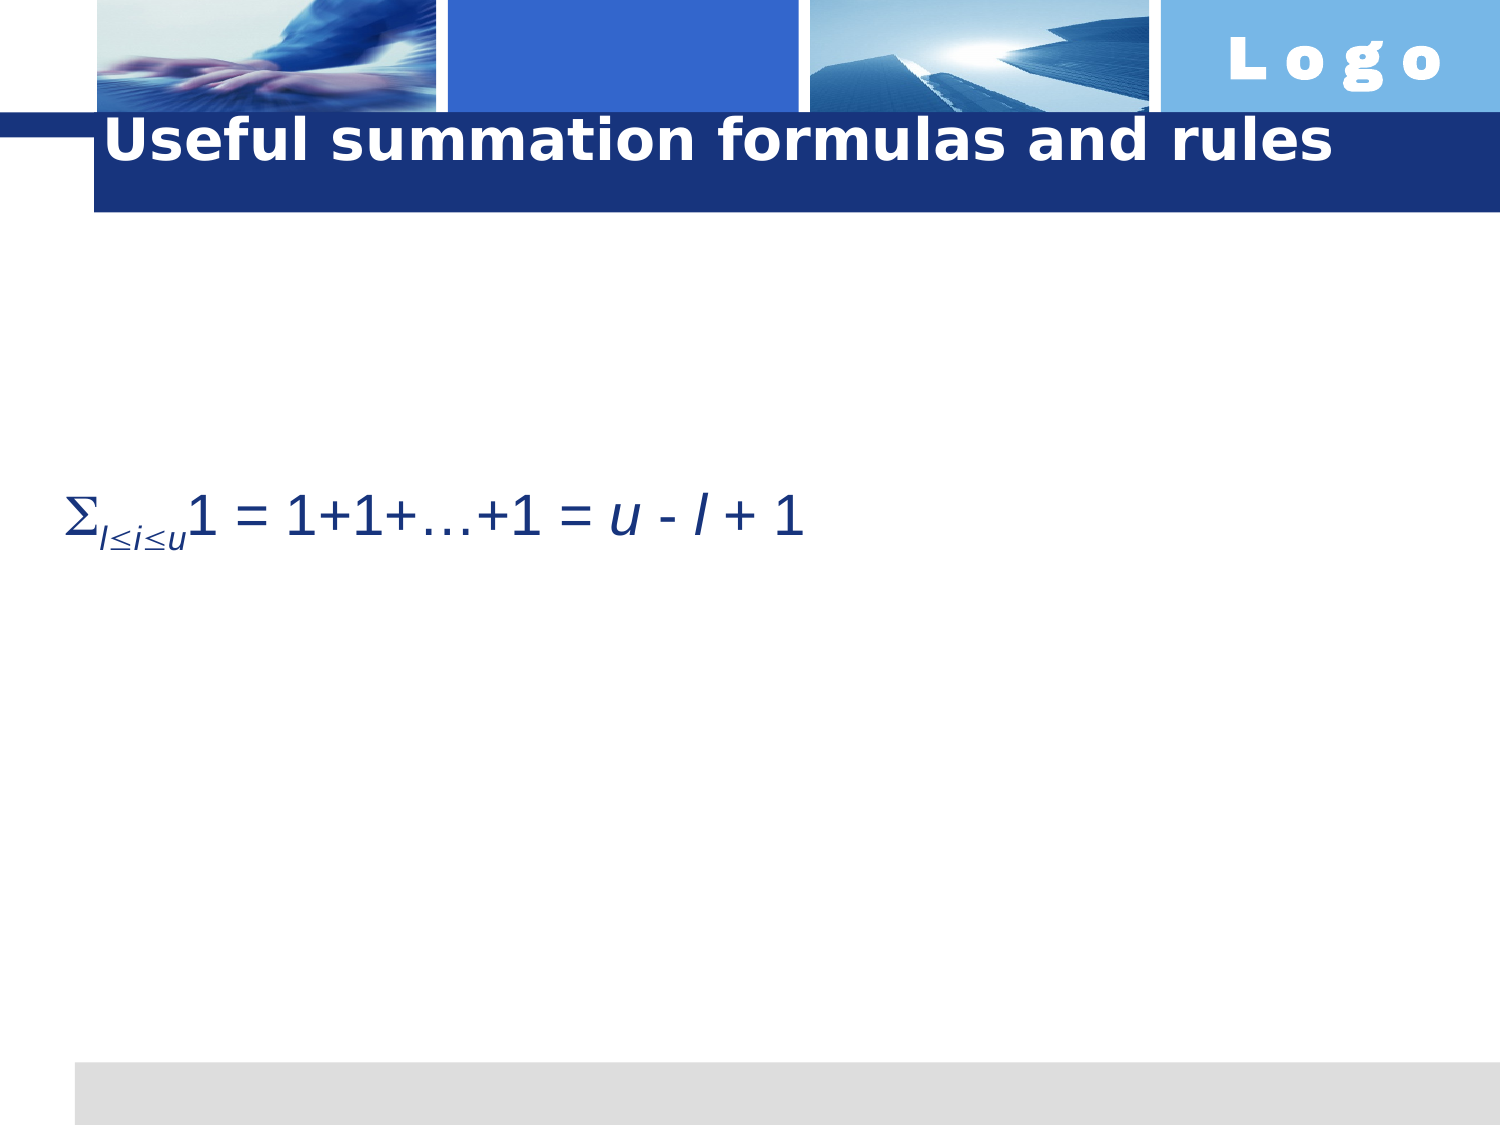

# Useful summation formulas and rules

Σl≤i≤u1 = 1+1+…+1 = u - l + 1